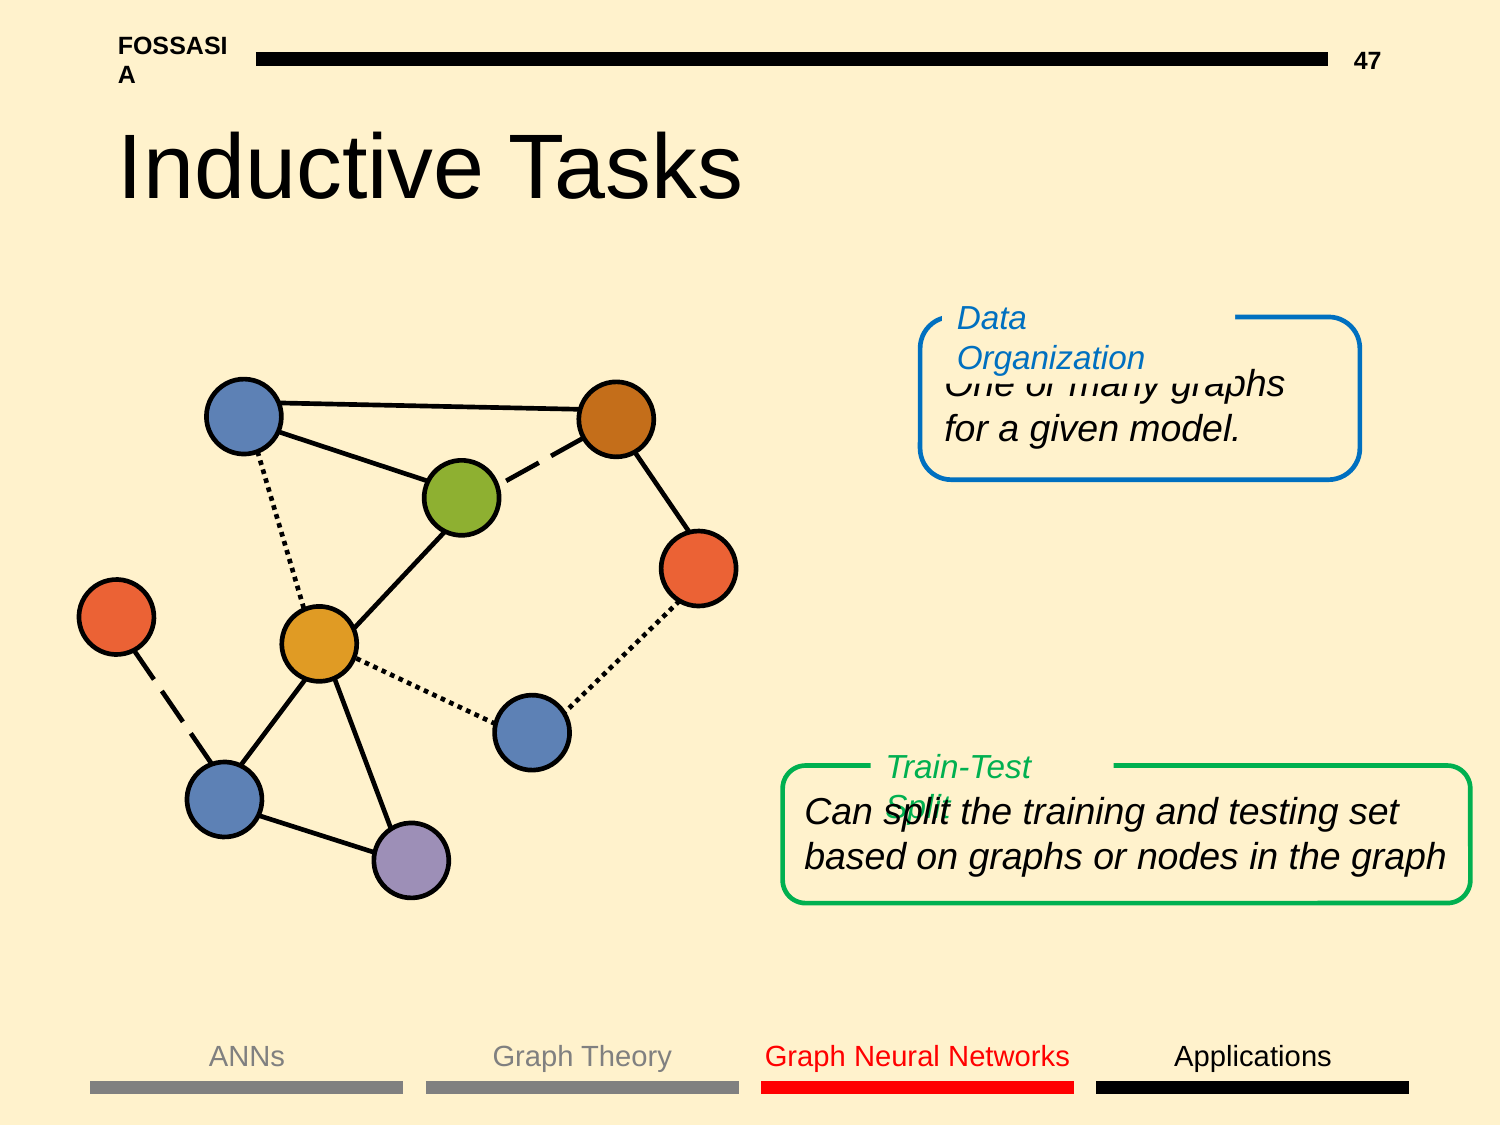

# Inductive Tasks
Data Organization

One or many graphs for a given model.

Train-Test Split

Can split the training and testing set based on graphs or nodes in the graph

ANNs
Graph Theory
Graph Neural Networks
Applications